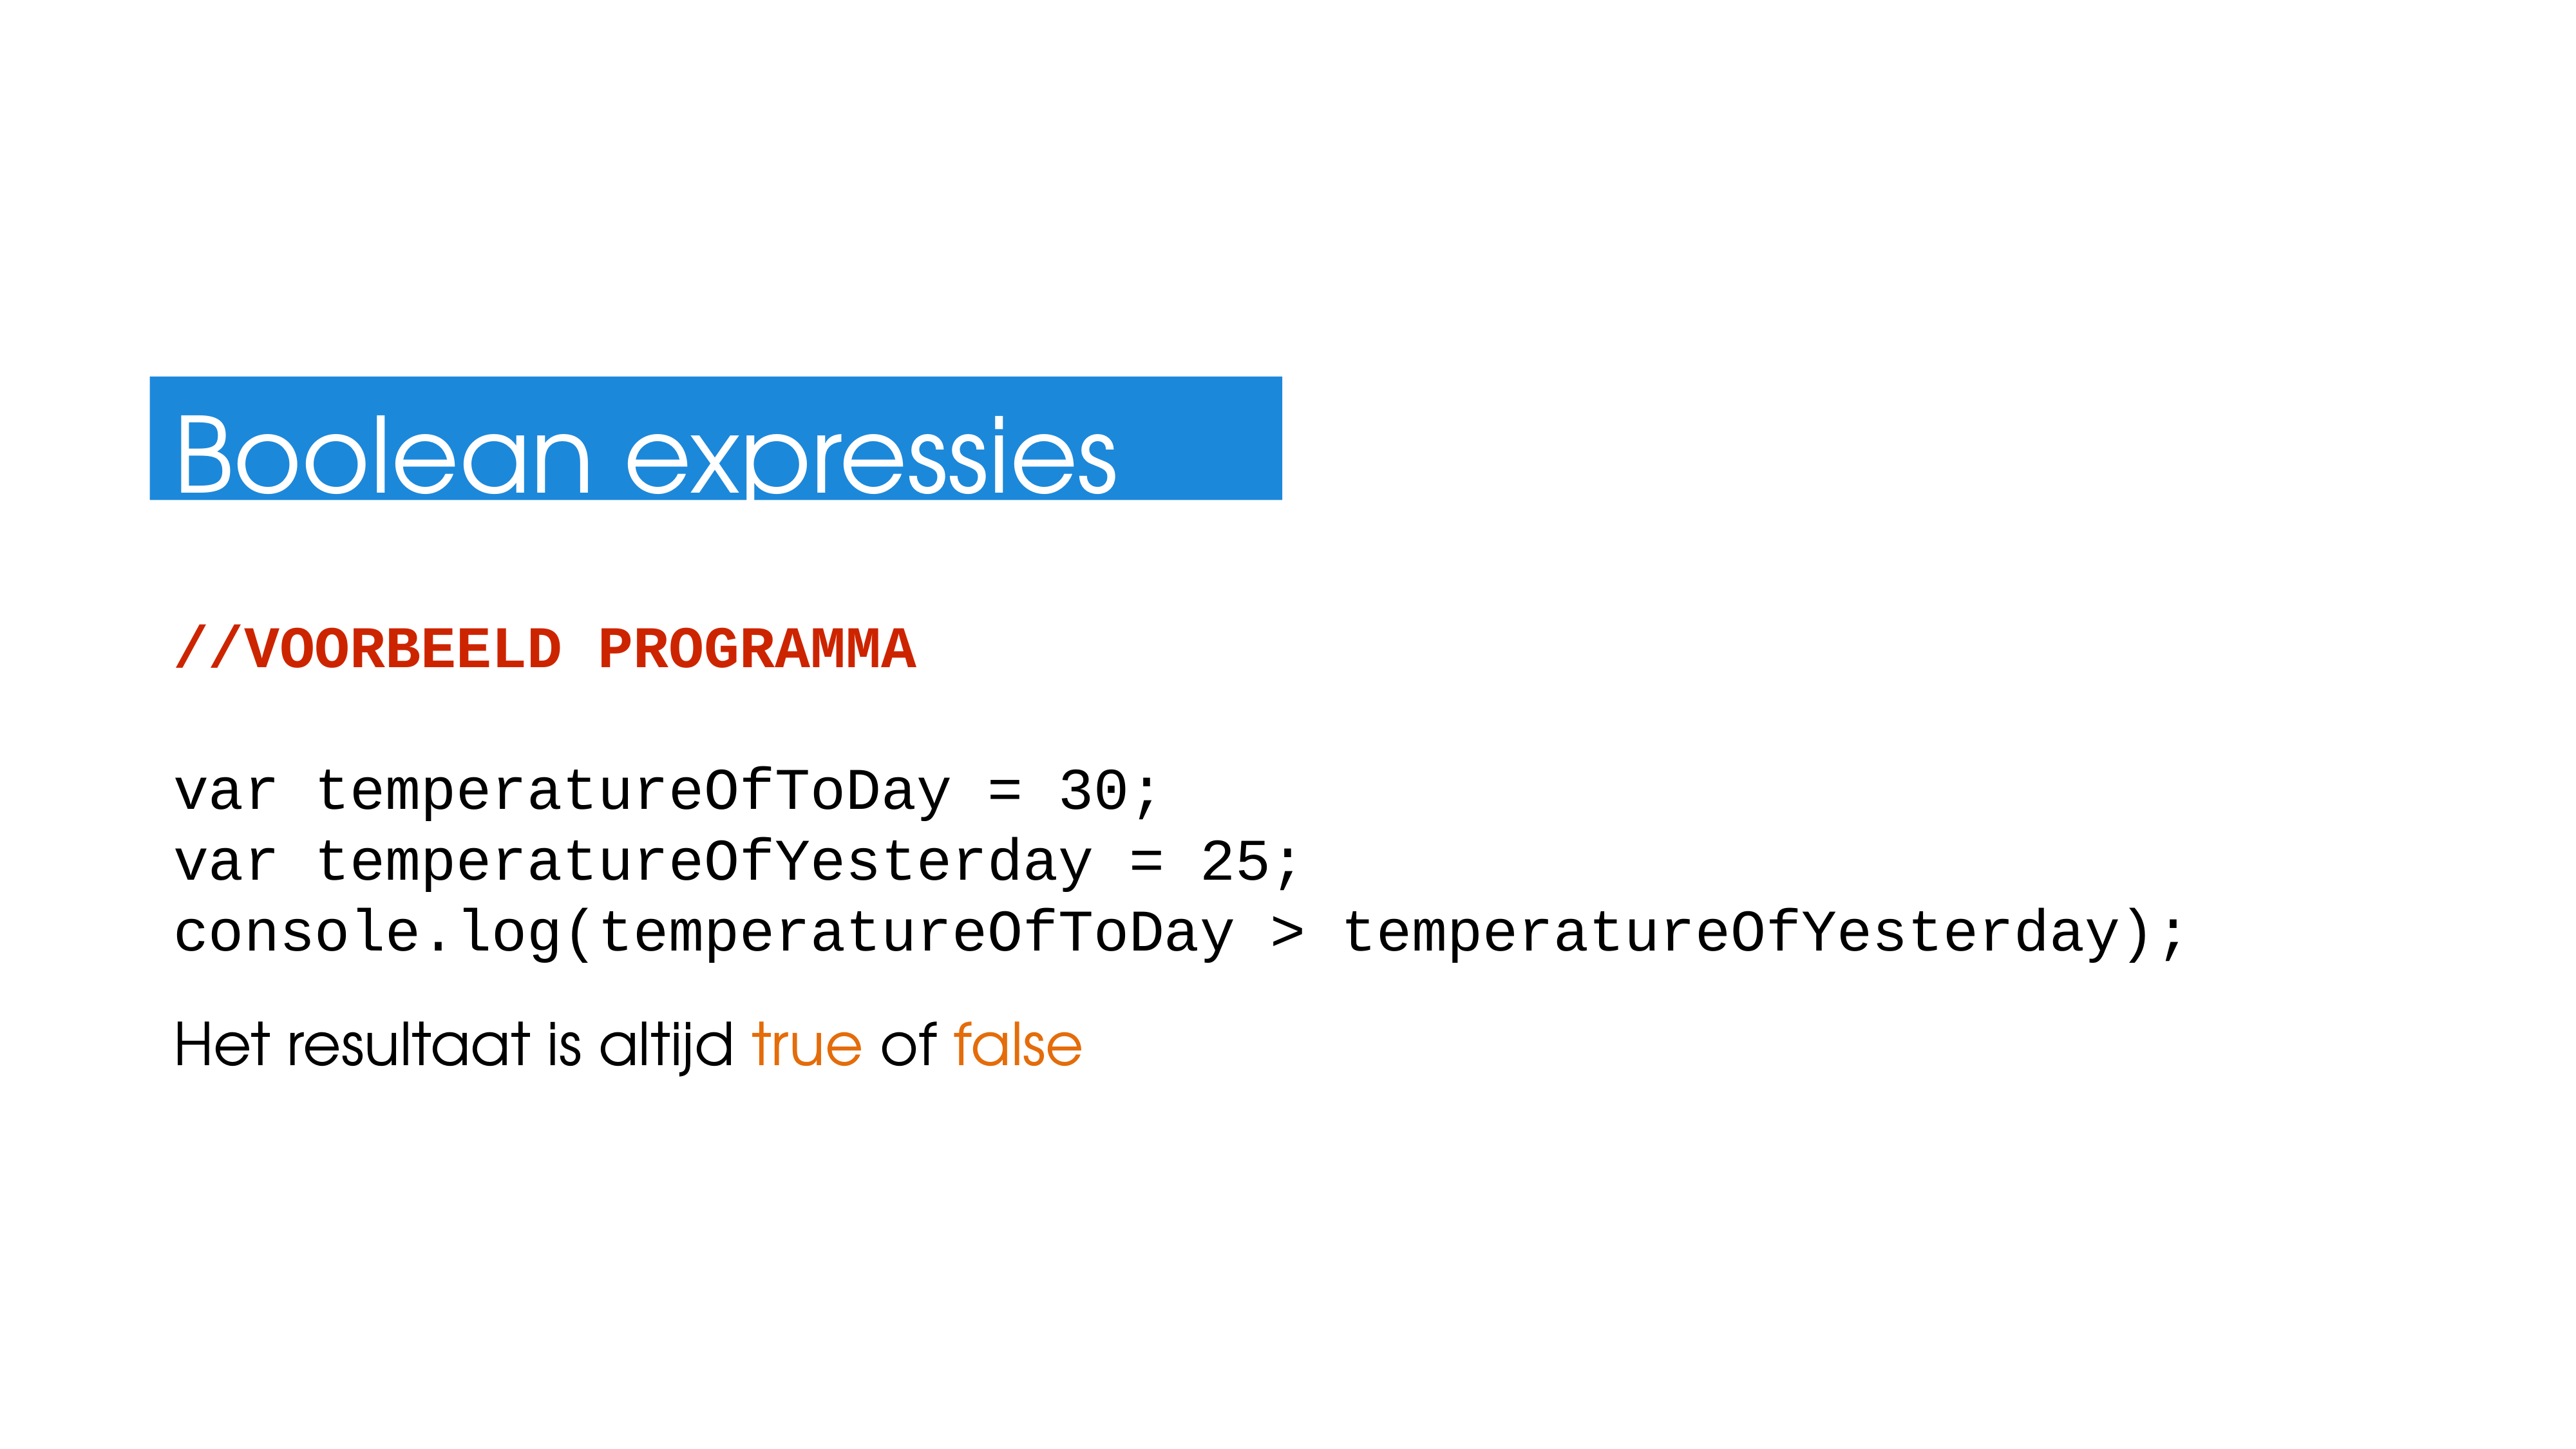

Boolean expressies
//VOORBEELD PROGRAMMA

var temperatureOfToDay = 30;
var temperatureOfYesterday = 25;
console.log(temperatureOfToDay > temperatureOfYesterday);
Het resultaat is altijd true of false